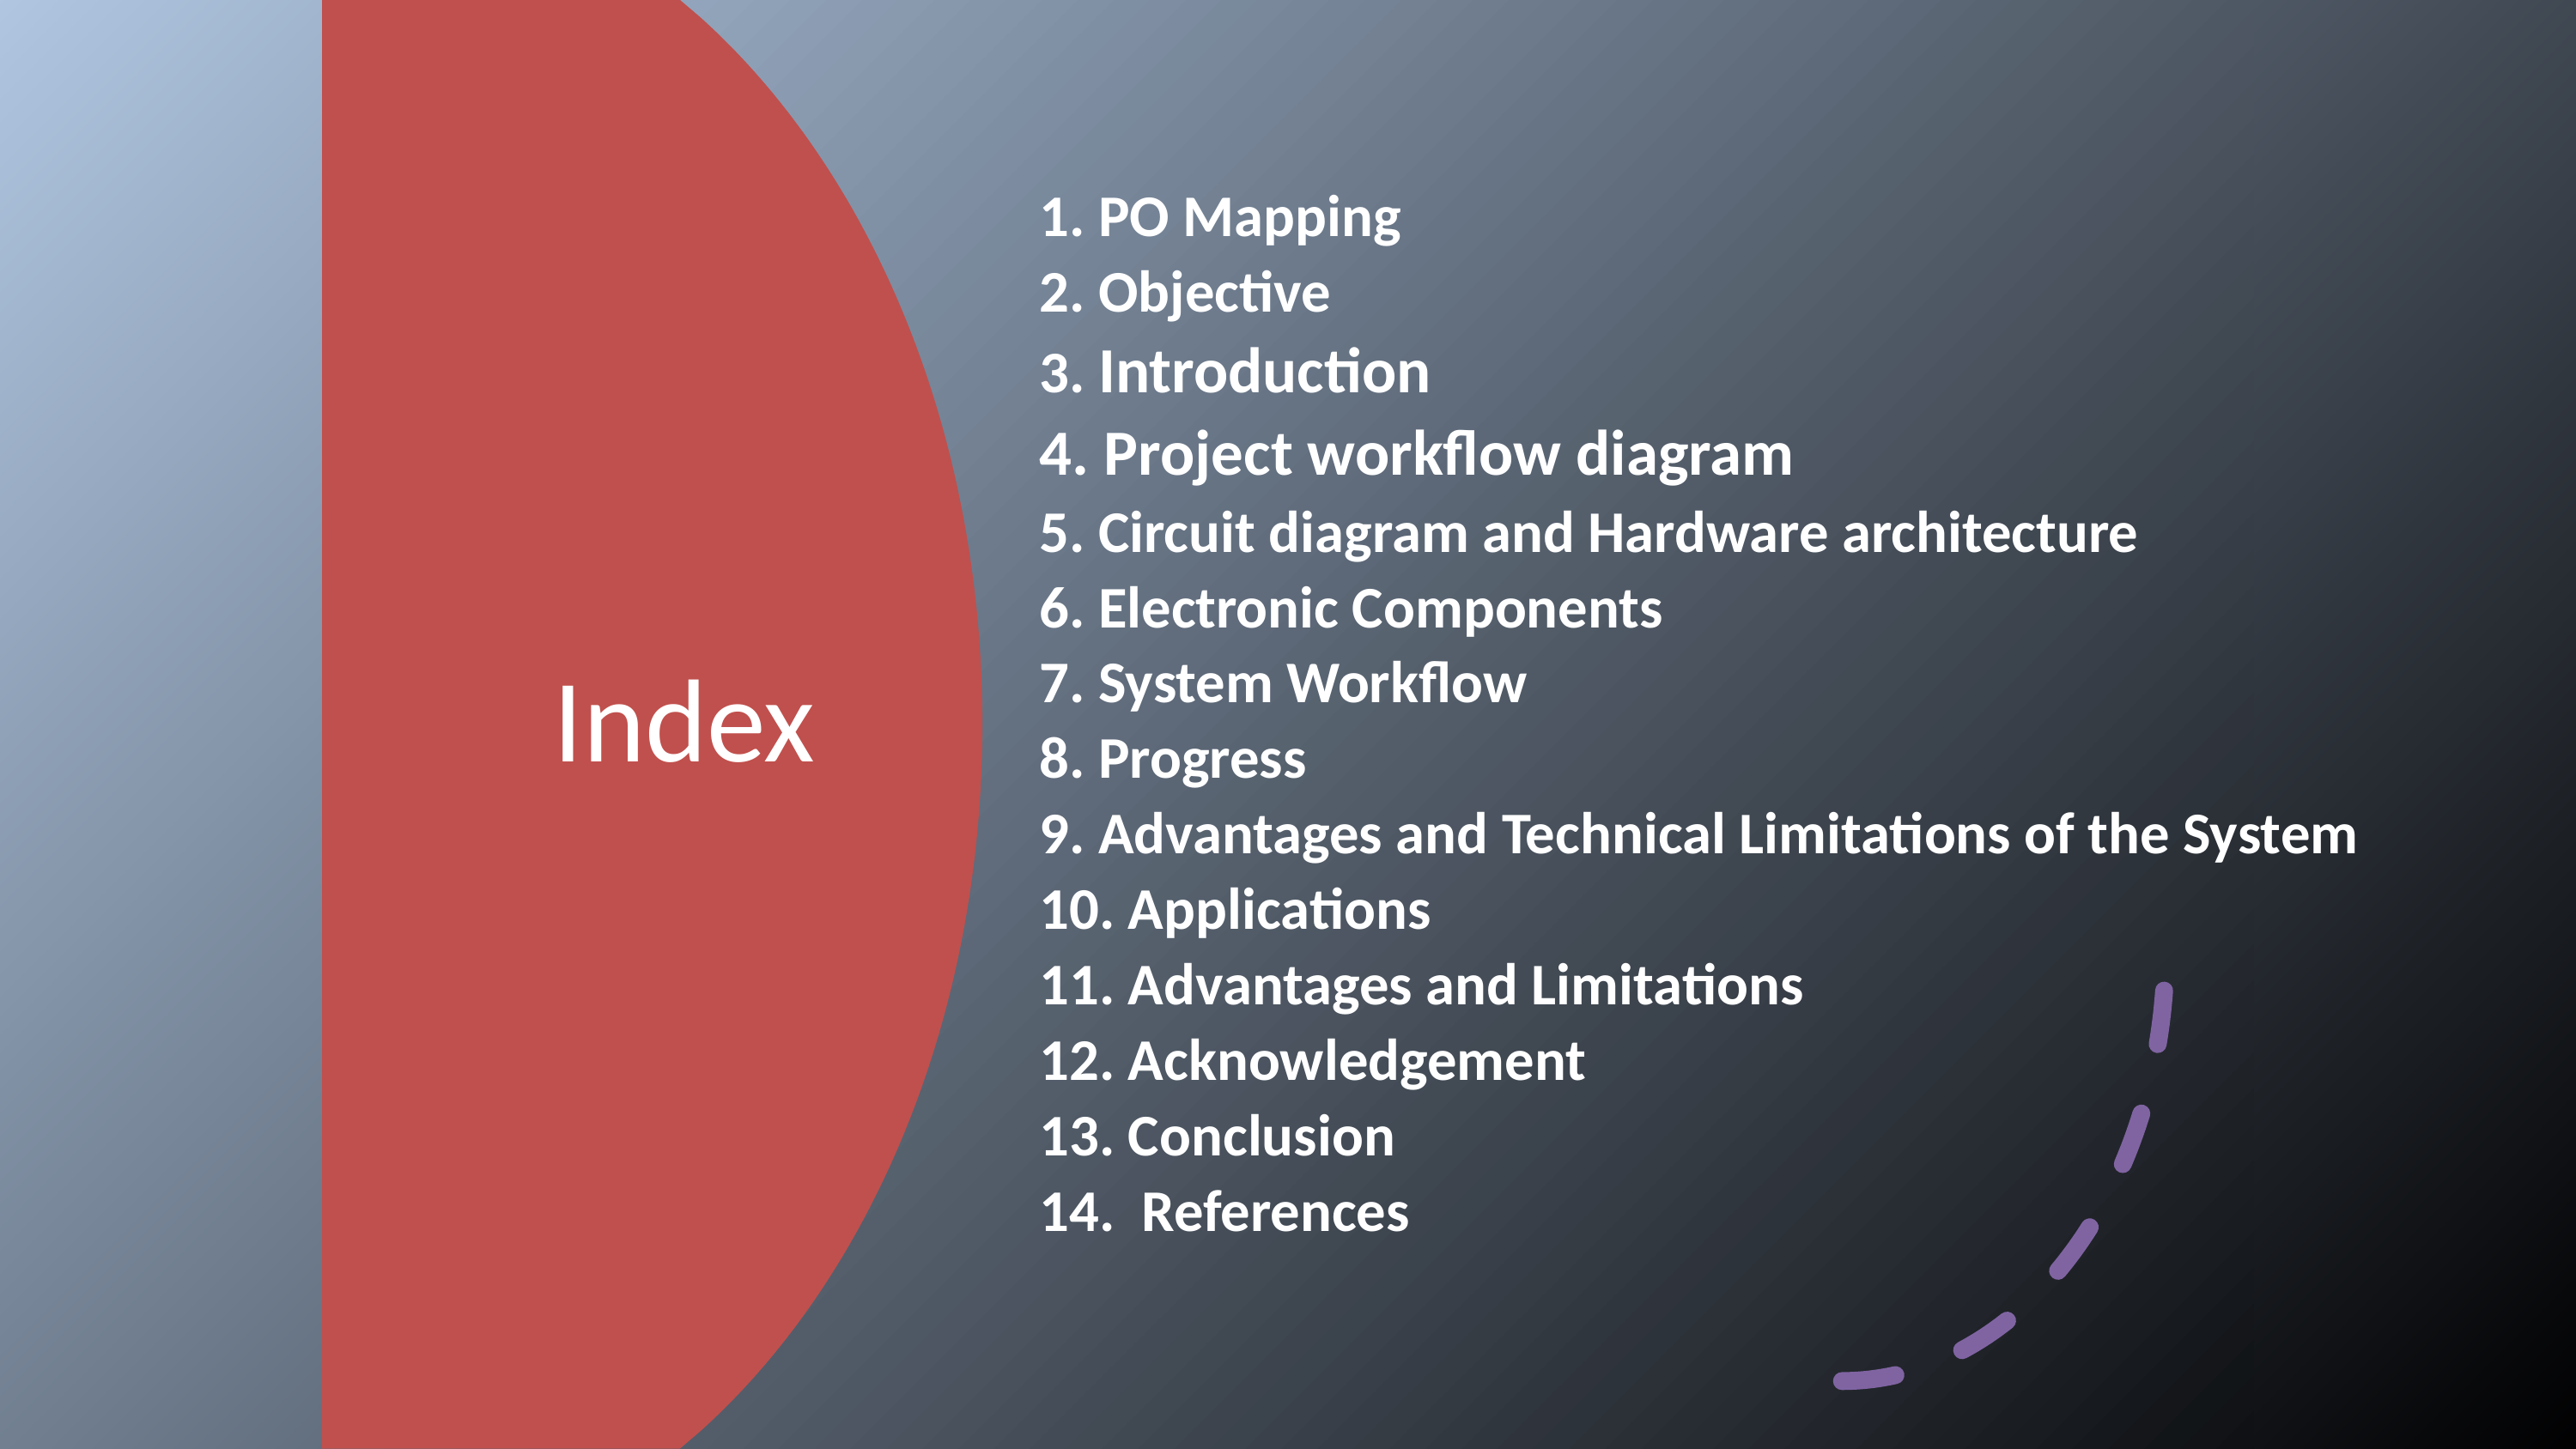

1. PO Mapping
2. Objective
3. Introduction
4. Project workflow diagram
5. Circuit diagram and Hardware architecture
6. Electronic Components
7. System Workflow
8. Progress
9. Advantages and Technical Limitations of the System
10. Applications
11. Advantages and Limitations
12. Acknowledgement
13. Conclusion
14.  References
# Index